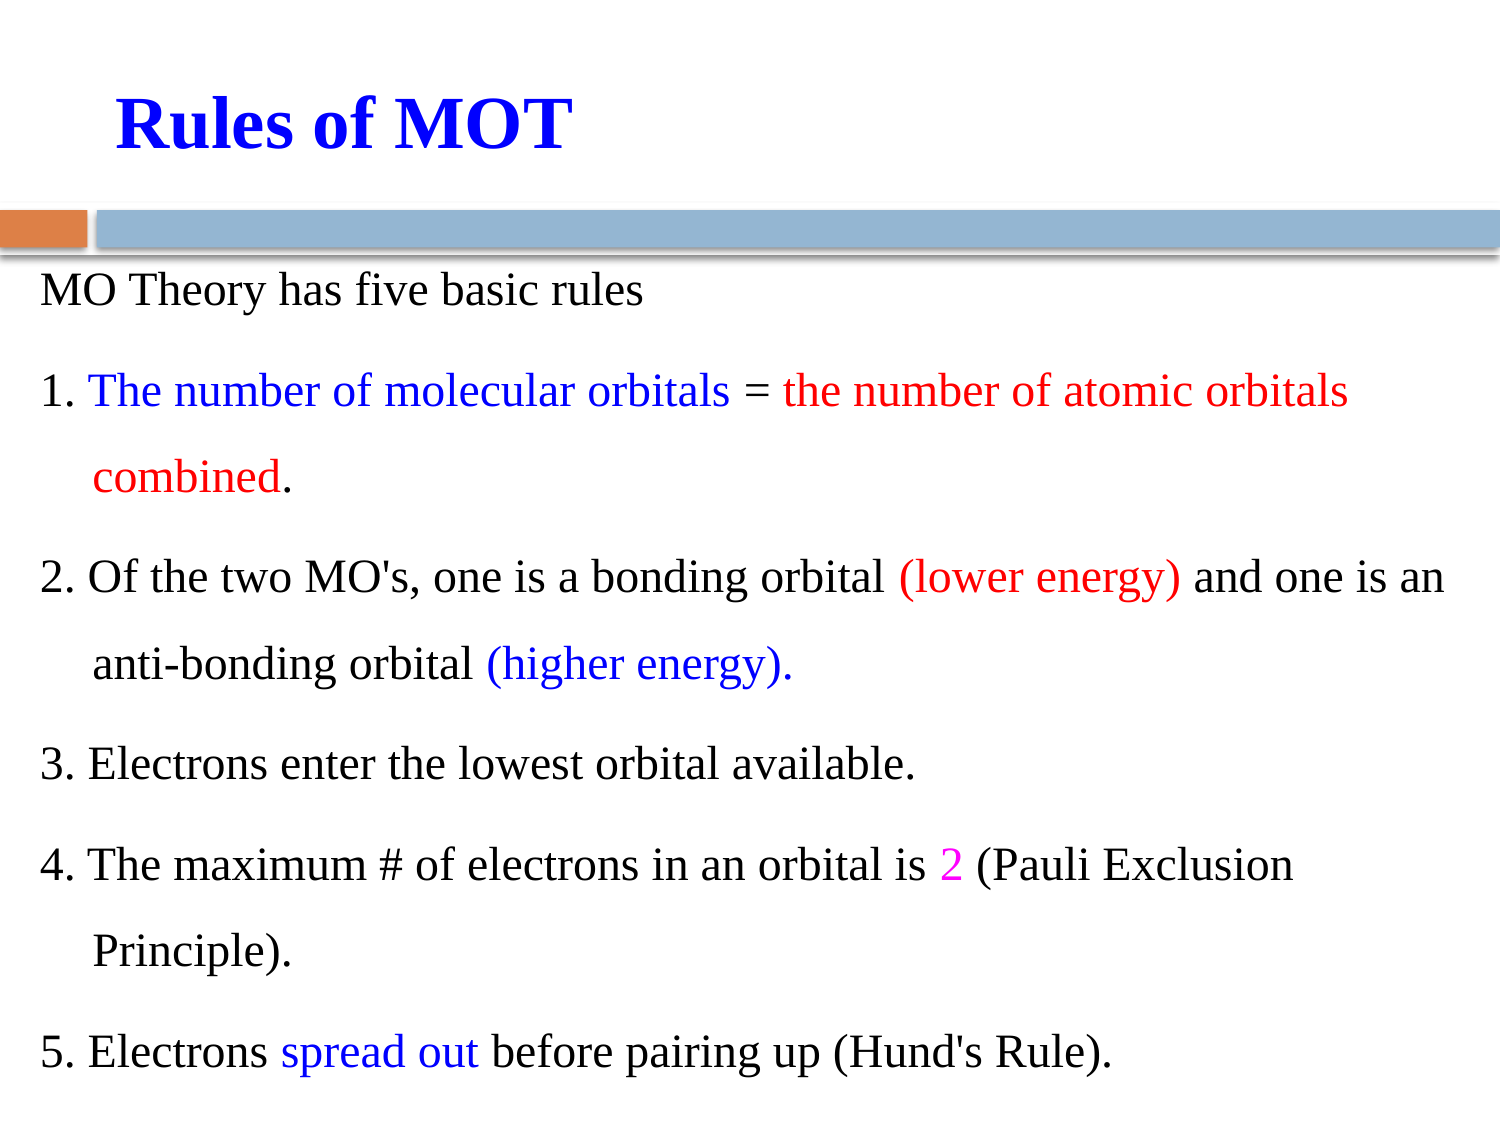

# Rules of MOT
MO Theory has five basic rules
1. The number of molecular orbitals = the number of atomic orbitals combined.
2. Of the two MO's, one is a bonding orbital (lower energy) and one is an anti-bonding orbital (higher energy).
3. Electrons enter the lowest orbital available.
4. The maximum # of electrons in an orbital is 2 (Pauli Exclusion Principle).
5. Electrons spread out before pairing up (Hund's Rule).